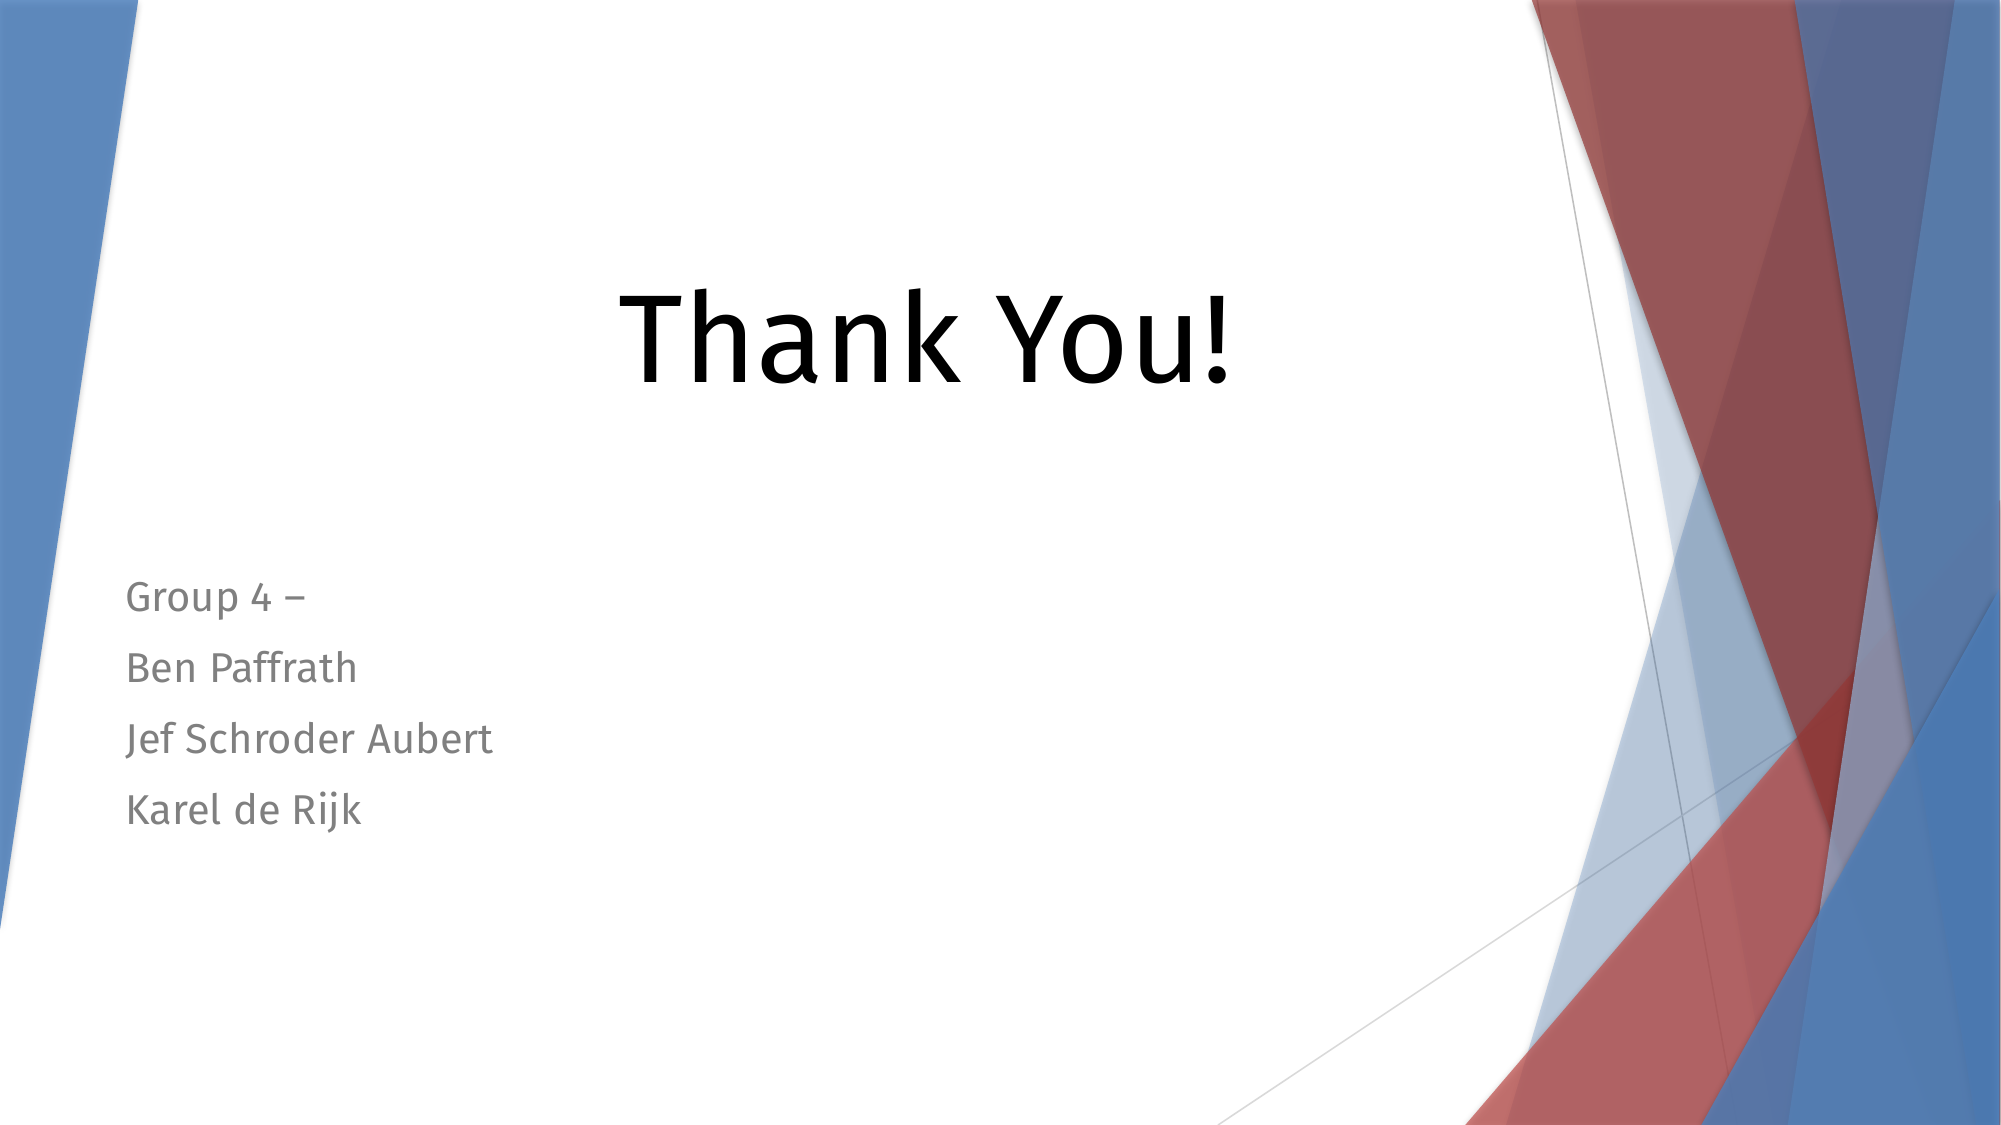

Thank You!

Group 4 –
Ben Paffrath
Jef Schroder Aubert
Karel de Rijk